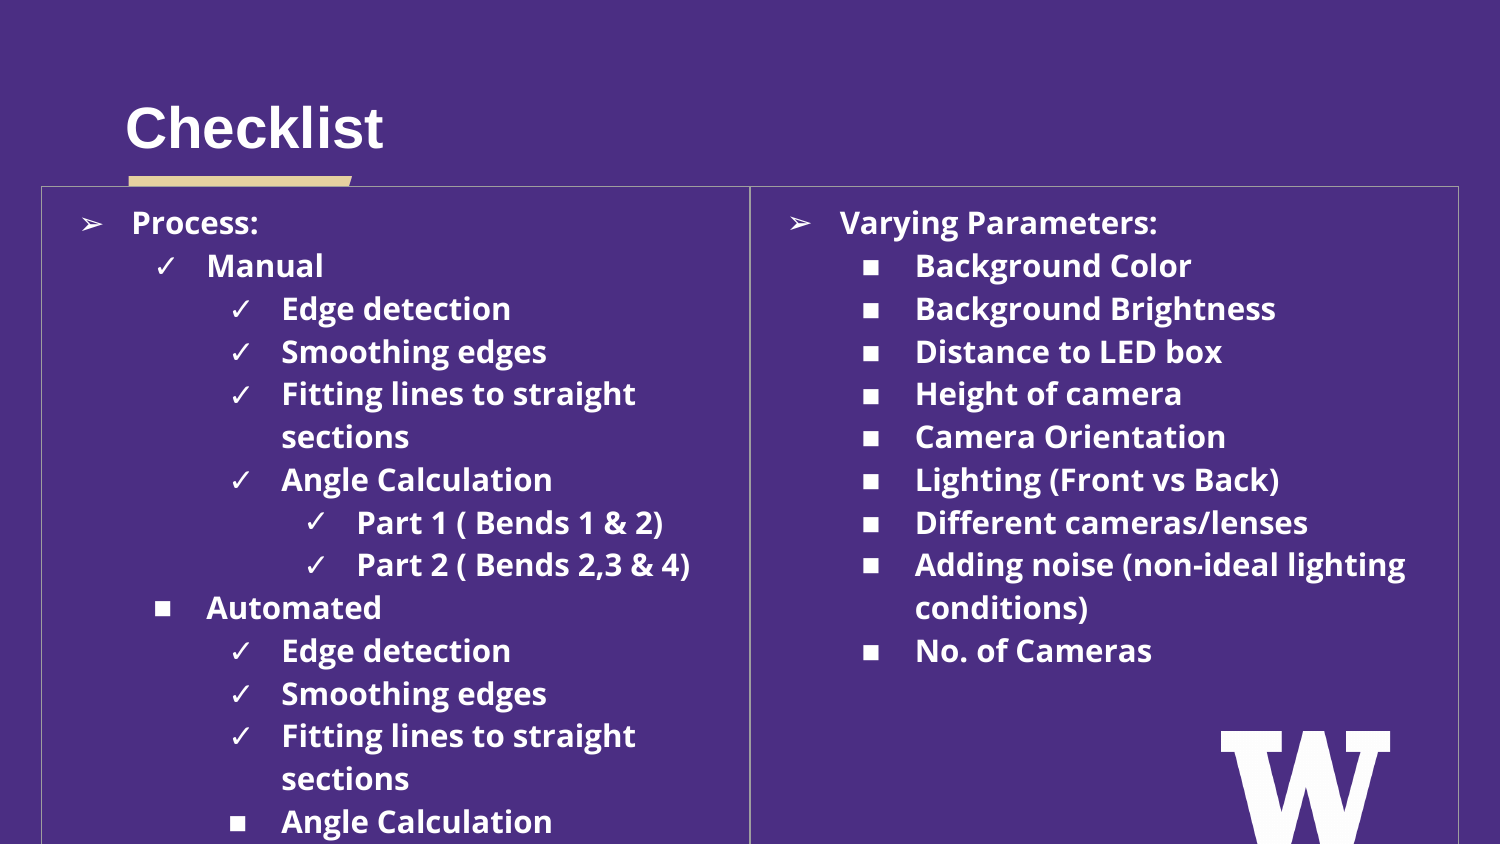

# Checklist
| Process: Manual Edge detection Smoothing edges Fitting lines to straight sections Angle Calculation Part 1 ( Bends 1 & 2) Part 2 ( Bends 2,3 & 4) Automated Edge detection Smoothing edges Fitting lines to straight sections Angle Calculation Part 1 ( Bends 1 & 2) Part 2 ( Bends 2,3 & 4) | Varying Parameters: Background Color Background Brightness Distance to LED box Height of camera Camera Orientation Lighting (Front vs Back) Different cameras/lenses Adding noise (non-ideal lighting conditions) No. of Cameras |
| --- | --- |